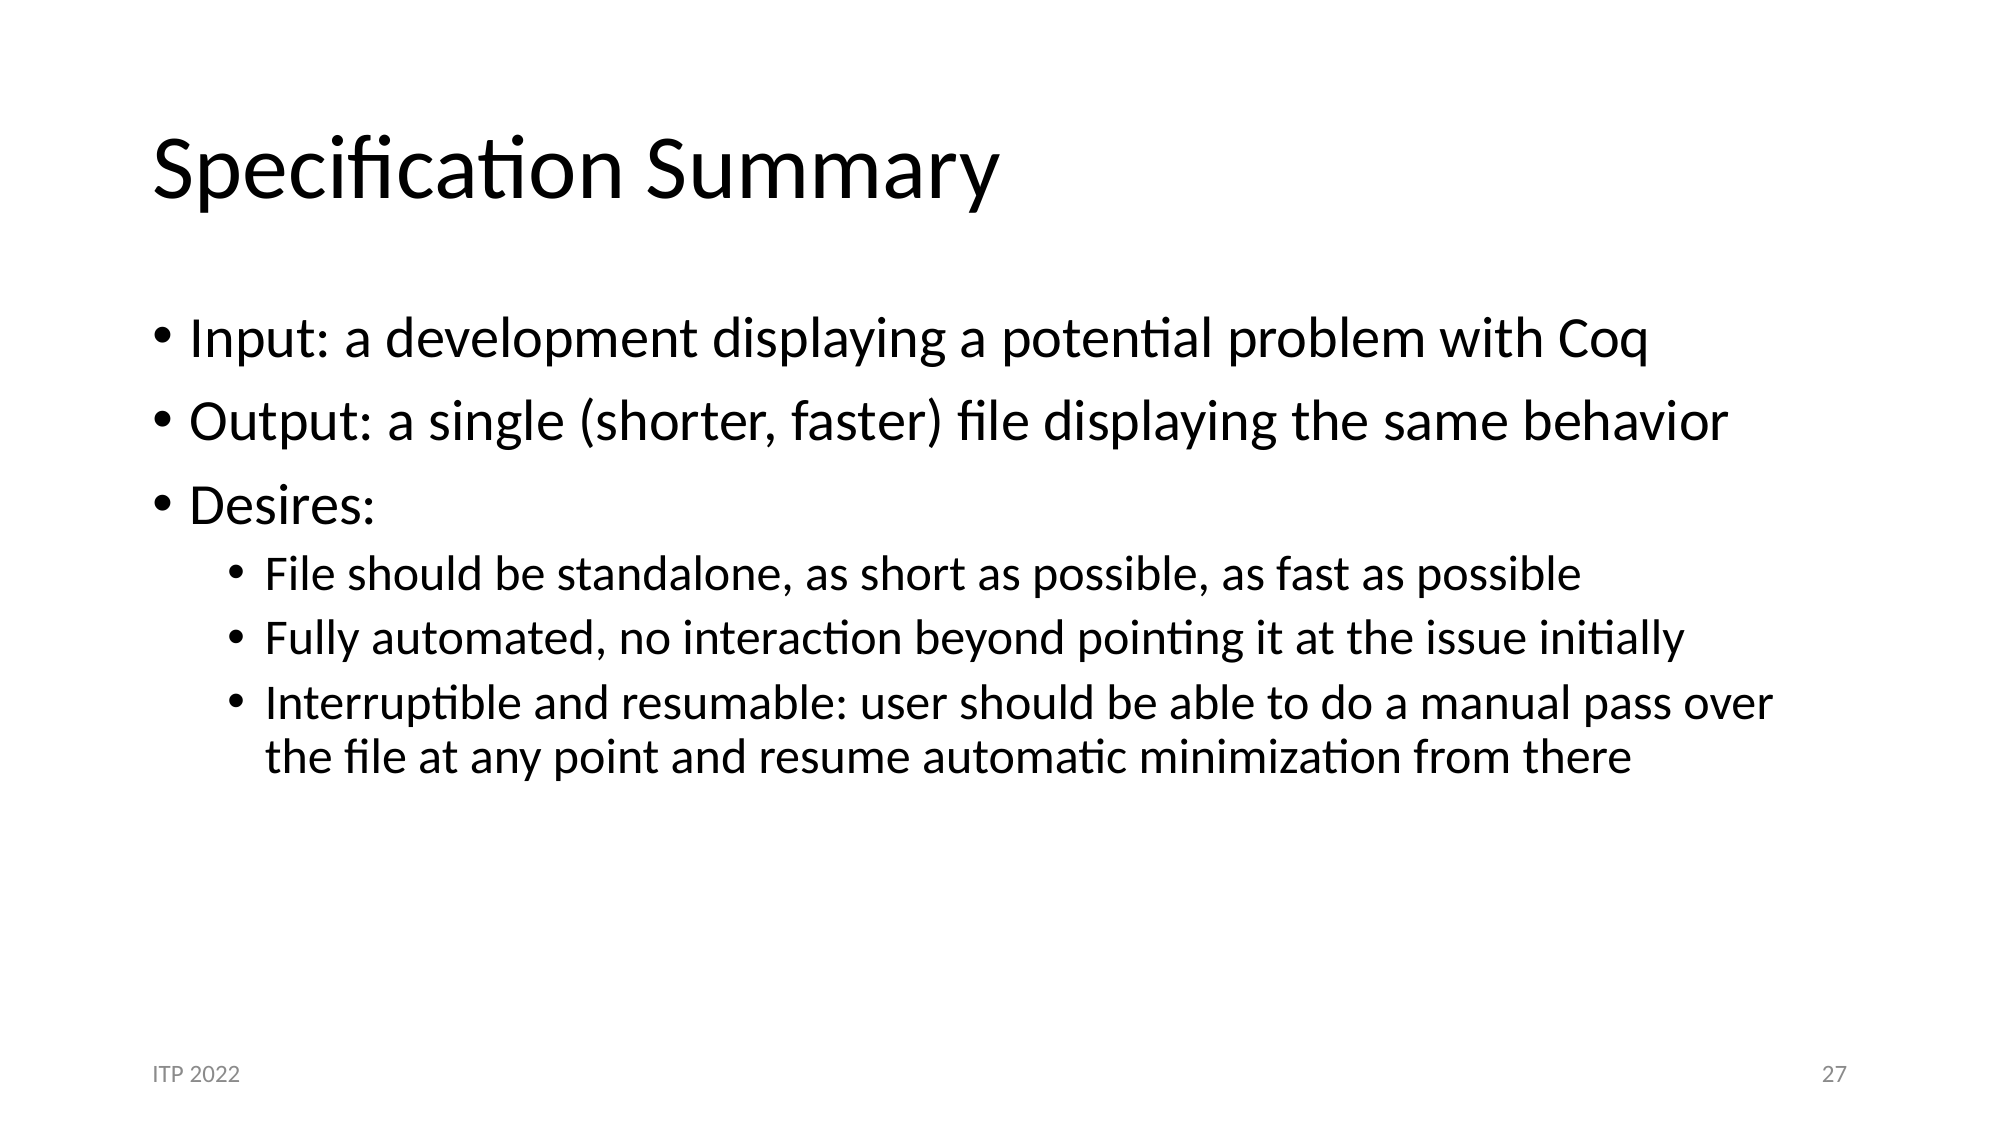

# Specification Summary
Input: a development displaying a potential problem with Coq
Output: a single (shorter, faster) file displaying the same behavior
Desires:
File should be standalone, as short as possible, as fast as possible
Fully automated, no interaction beyond pointing it at the issue initially
Interruptible and resumable: user should be able to do a manual pass over the file at any point and resume automatic minimization from there
ITP 2022
27